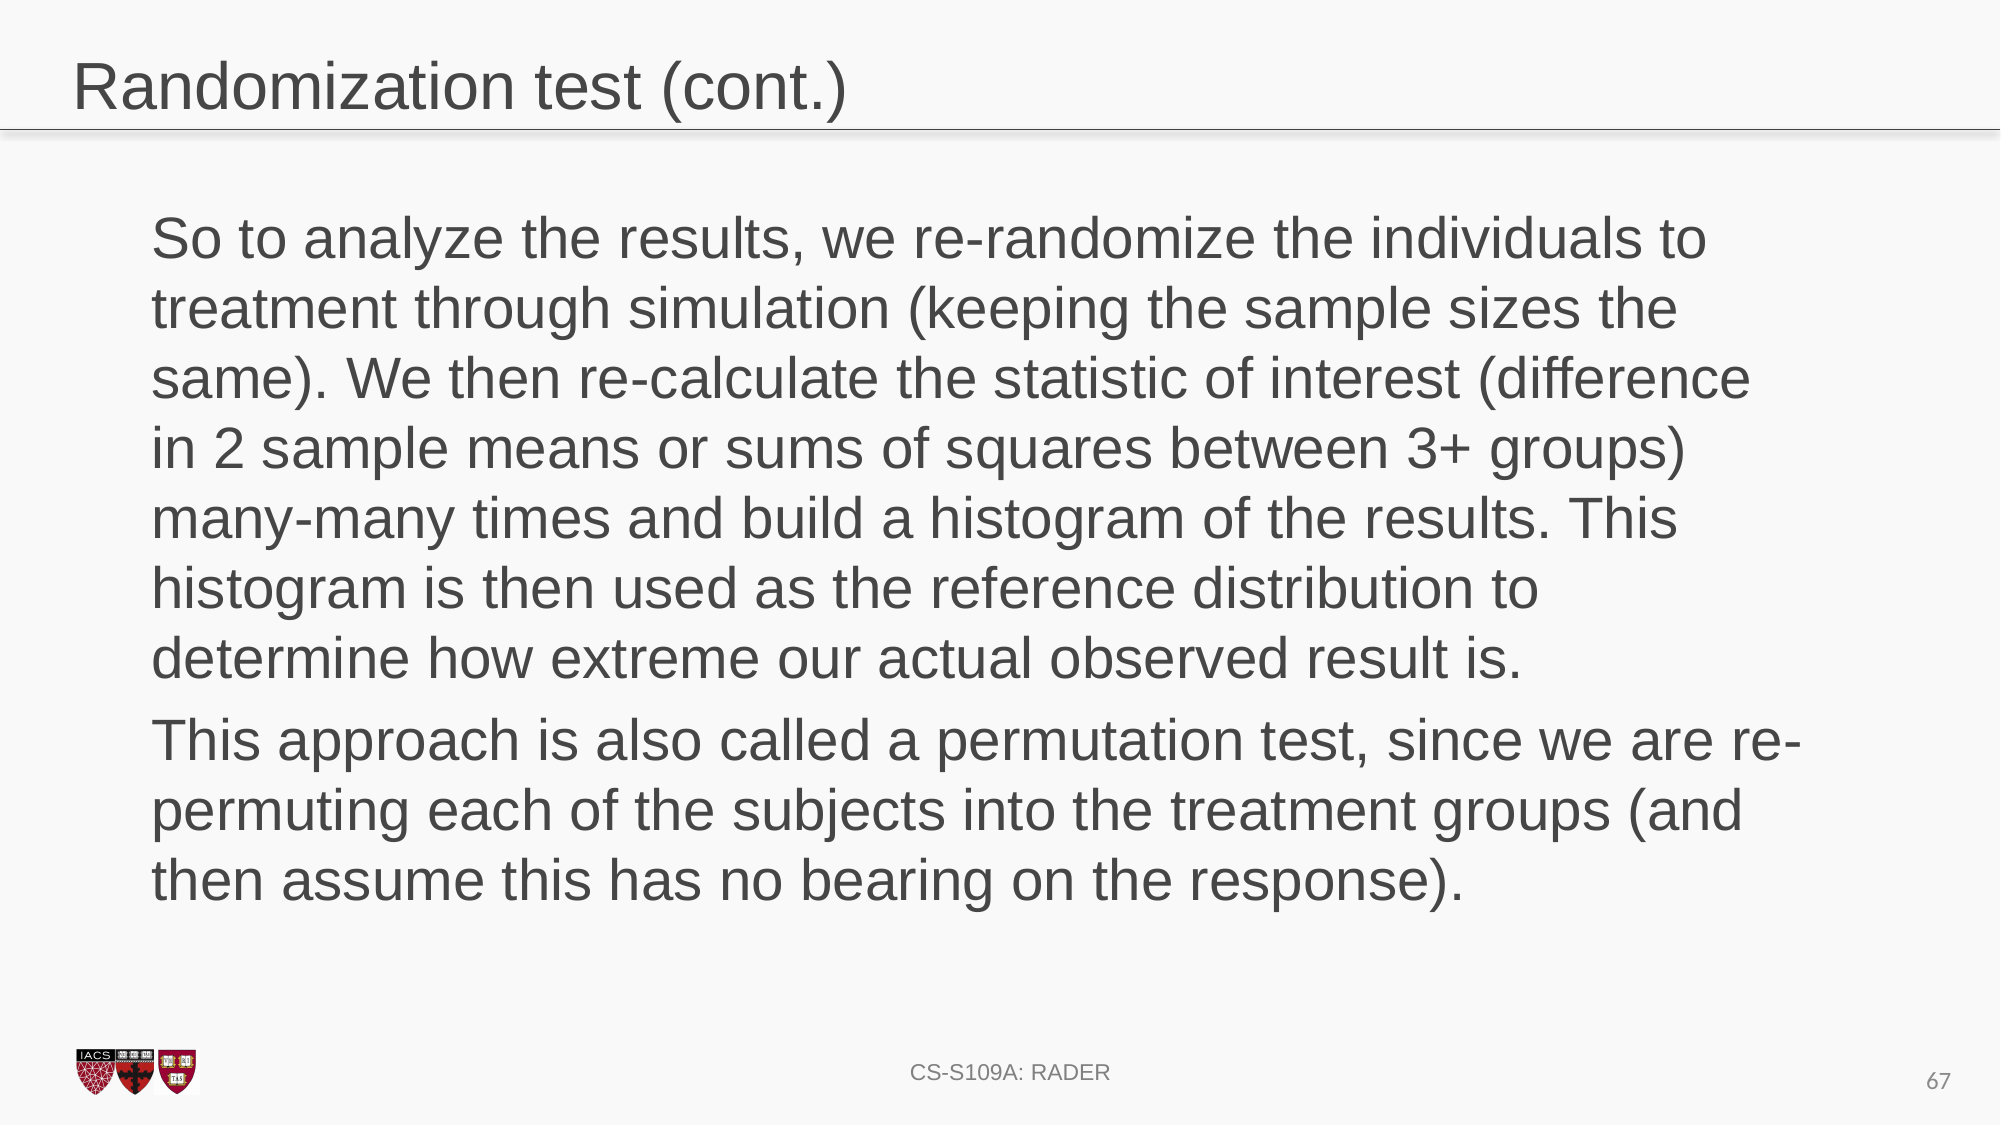

# Randomization test (cont.)
So to analyze the results, we re-randomize the individuals to treatment through simulation (keeping the sample sizes the same). We then re-calculate the statistic of interest (difference in 2 sample means or sums of squares between 3+ groups) many-many times and build a histogram of the results. This histogram is then used as the reference distribution to determine how extreme our actual observed result is.
This approach is also called a permutation test, since we are re-permuting each of the subjects into the treatment groups (and then assume this has no bearing on the response).
67